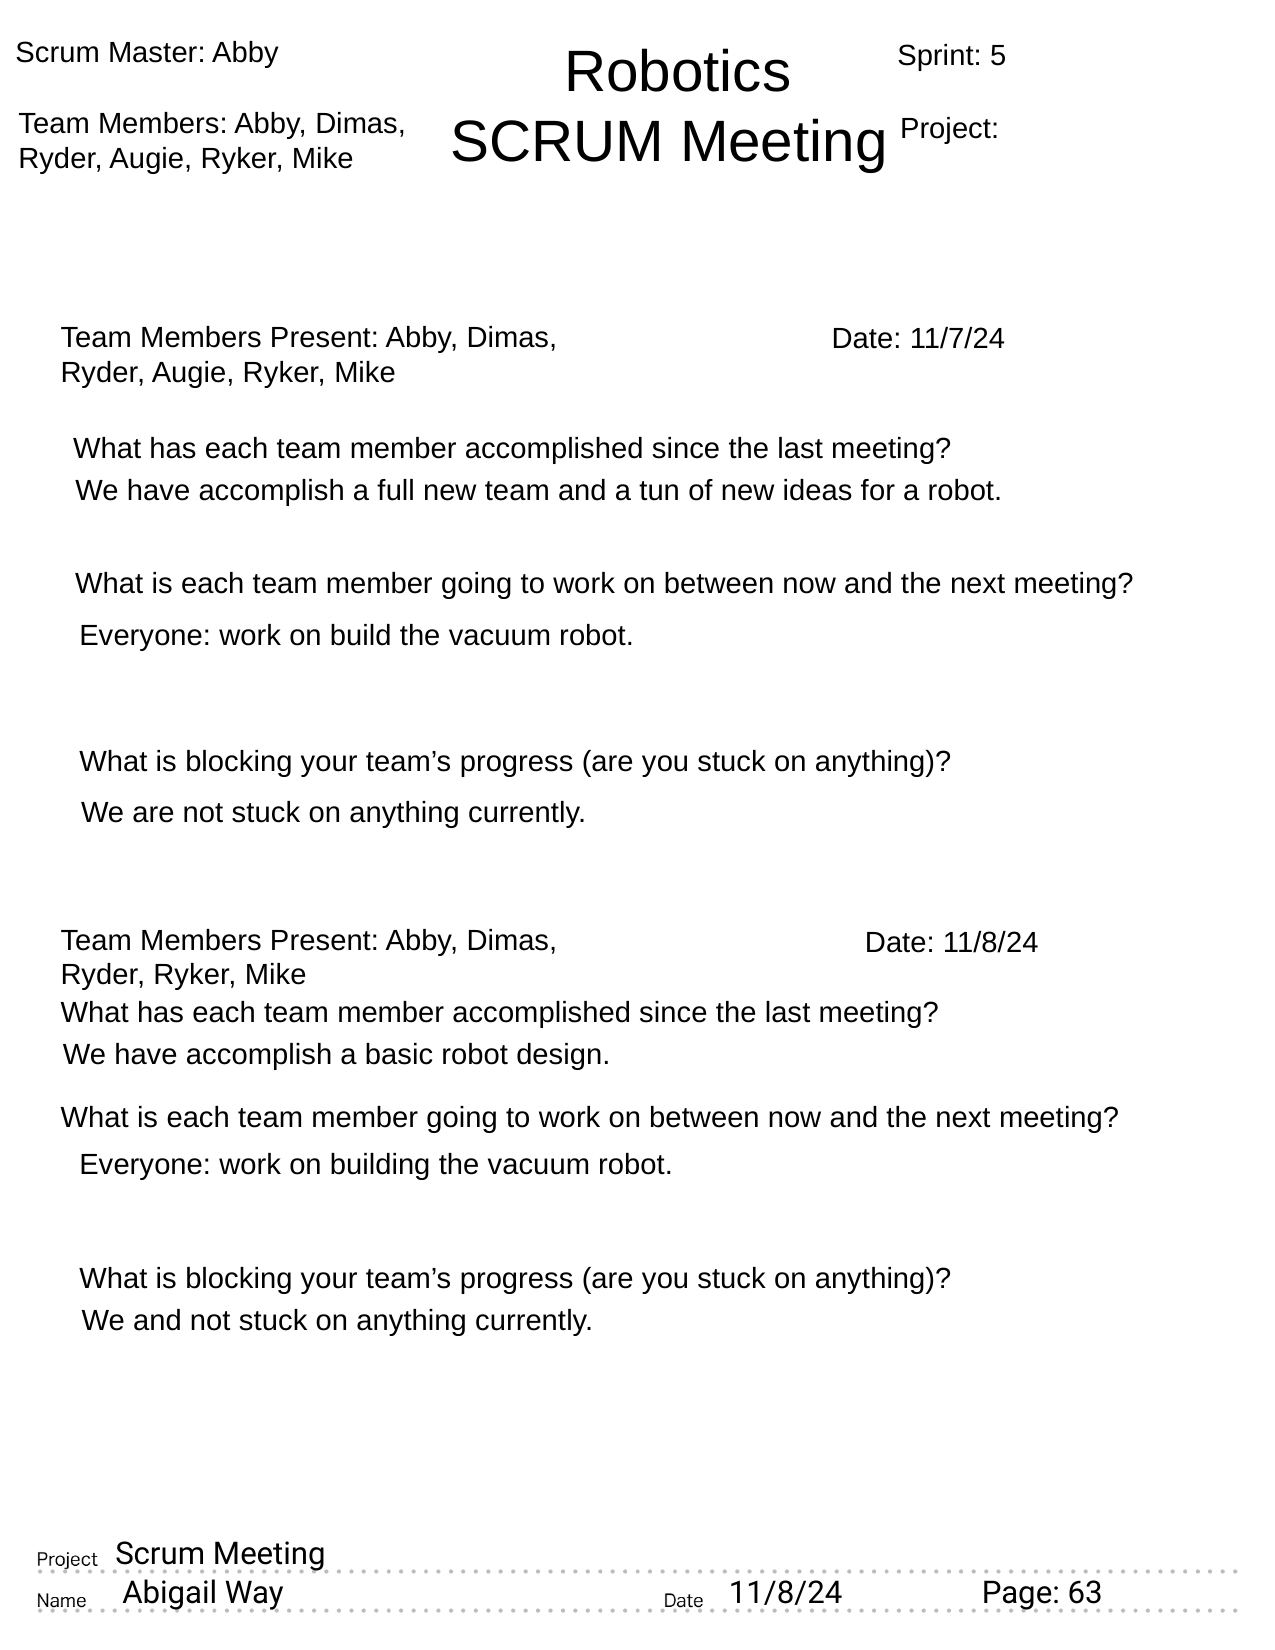

Scrum Master: Abby
       Robotics
SCRUM Meeting
Sprint: 5
Team Members: Abby, Dimas,
Ryder, Augie, Ryker, Mike
Project:
Team Members Present: Abby, Dimas,
Ryder, Augie, Ryker, Mike

Date: 11/7/24
What has each team member accomplished since the last meeting?
We have accomplish a full new team and a tun of new ideas for a robot.
What is each team member going to work on between now and the next meeting?
Everyone: work on build the vacuum robot.
What is blocking your team’s progress (are you stuck on anything)?
We are not stuck on anything currently.
Team Members Present: Abby, Dimas,
Ryder, Ryker, Mike

Date: 11/8/24
What has each team member accomplished since the last meeting?
We have accomplish a basic robot design.
What is each team member going to work on between now and the next meeting?
Everyone: work on building the vacuum robot.
What is blocking your team’s progress (are you stuck on anything)?
We and not stuck on anything currently.
# Scrum Meeting
11/8/24                  Page: 63
Abigail Way